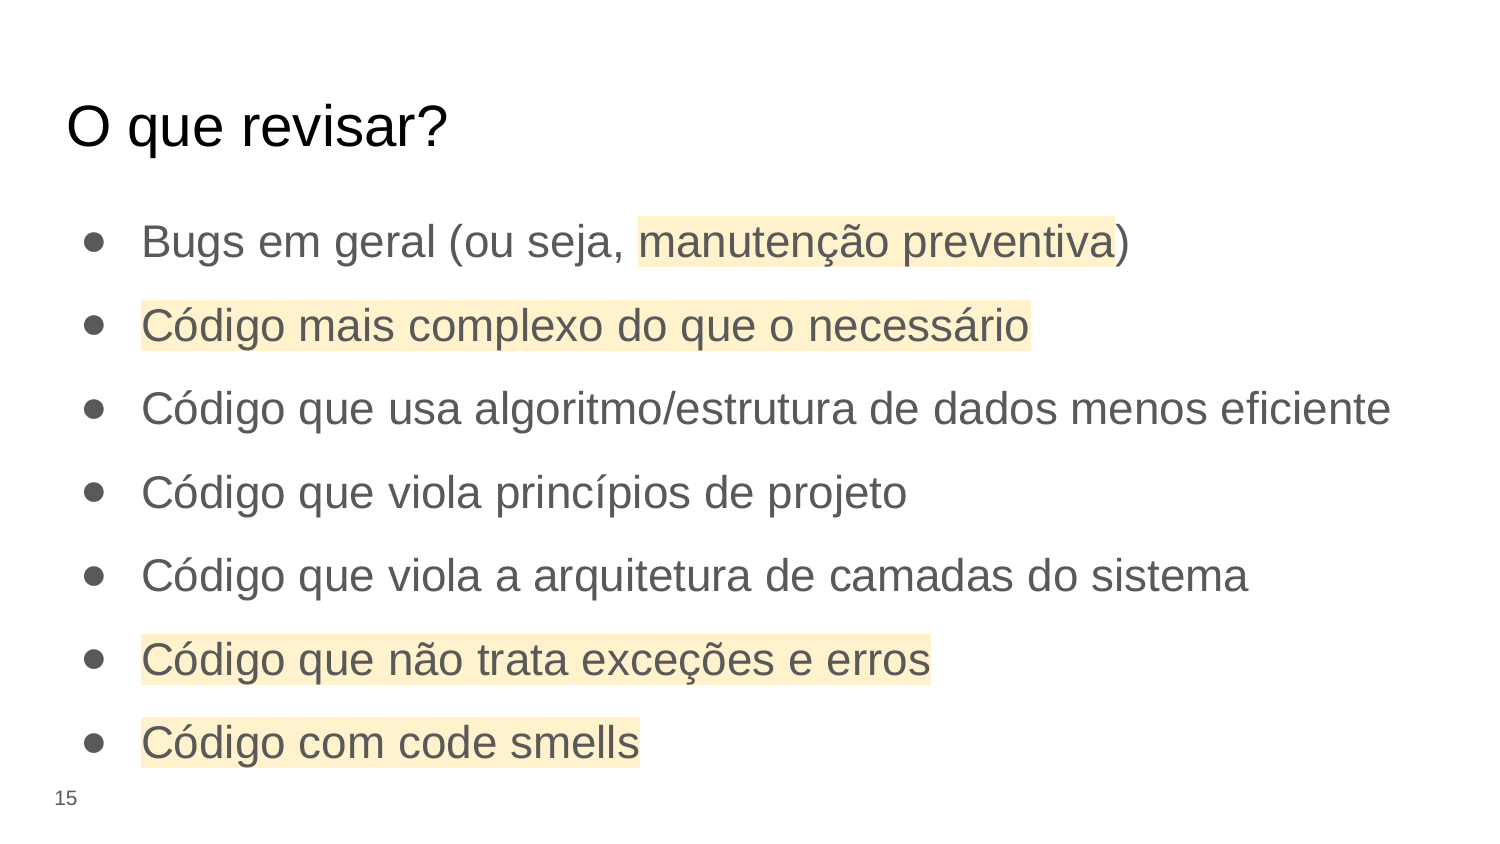

# O que revisar?
Bugs em geral (ou seja, manutenção preventiva)
Código mais complexo do que o necessário
Código que usa algoritmo/estrutura de dados menos eficiente
Código que viola princípios de projeto
Código que viola a arquitetura de camadas do sistema
Código que não trata exceções e erros
Código com code smells
15